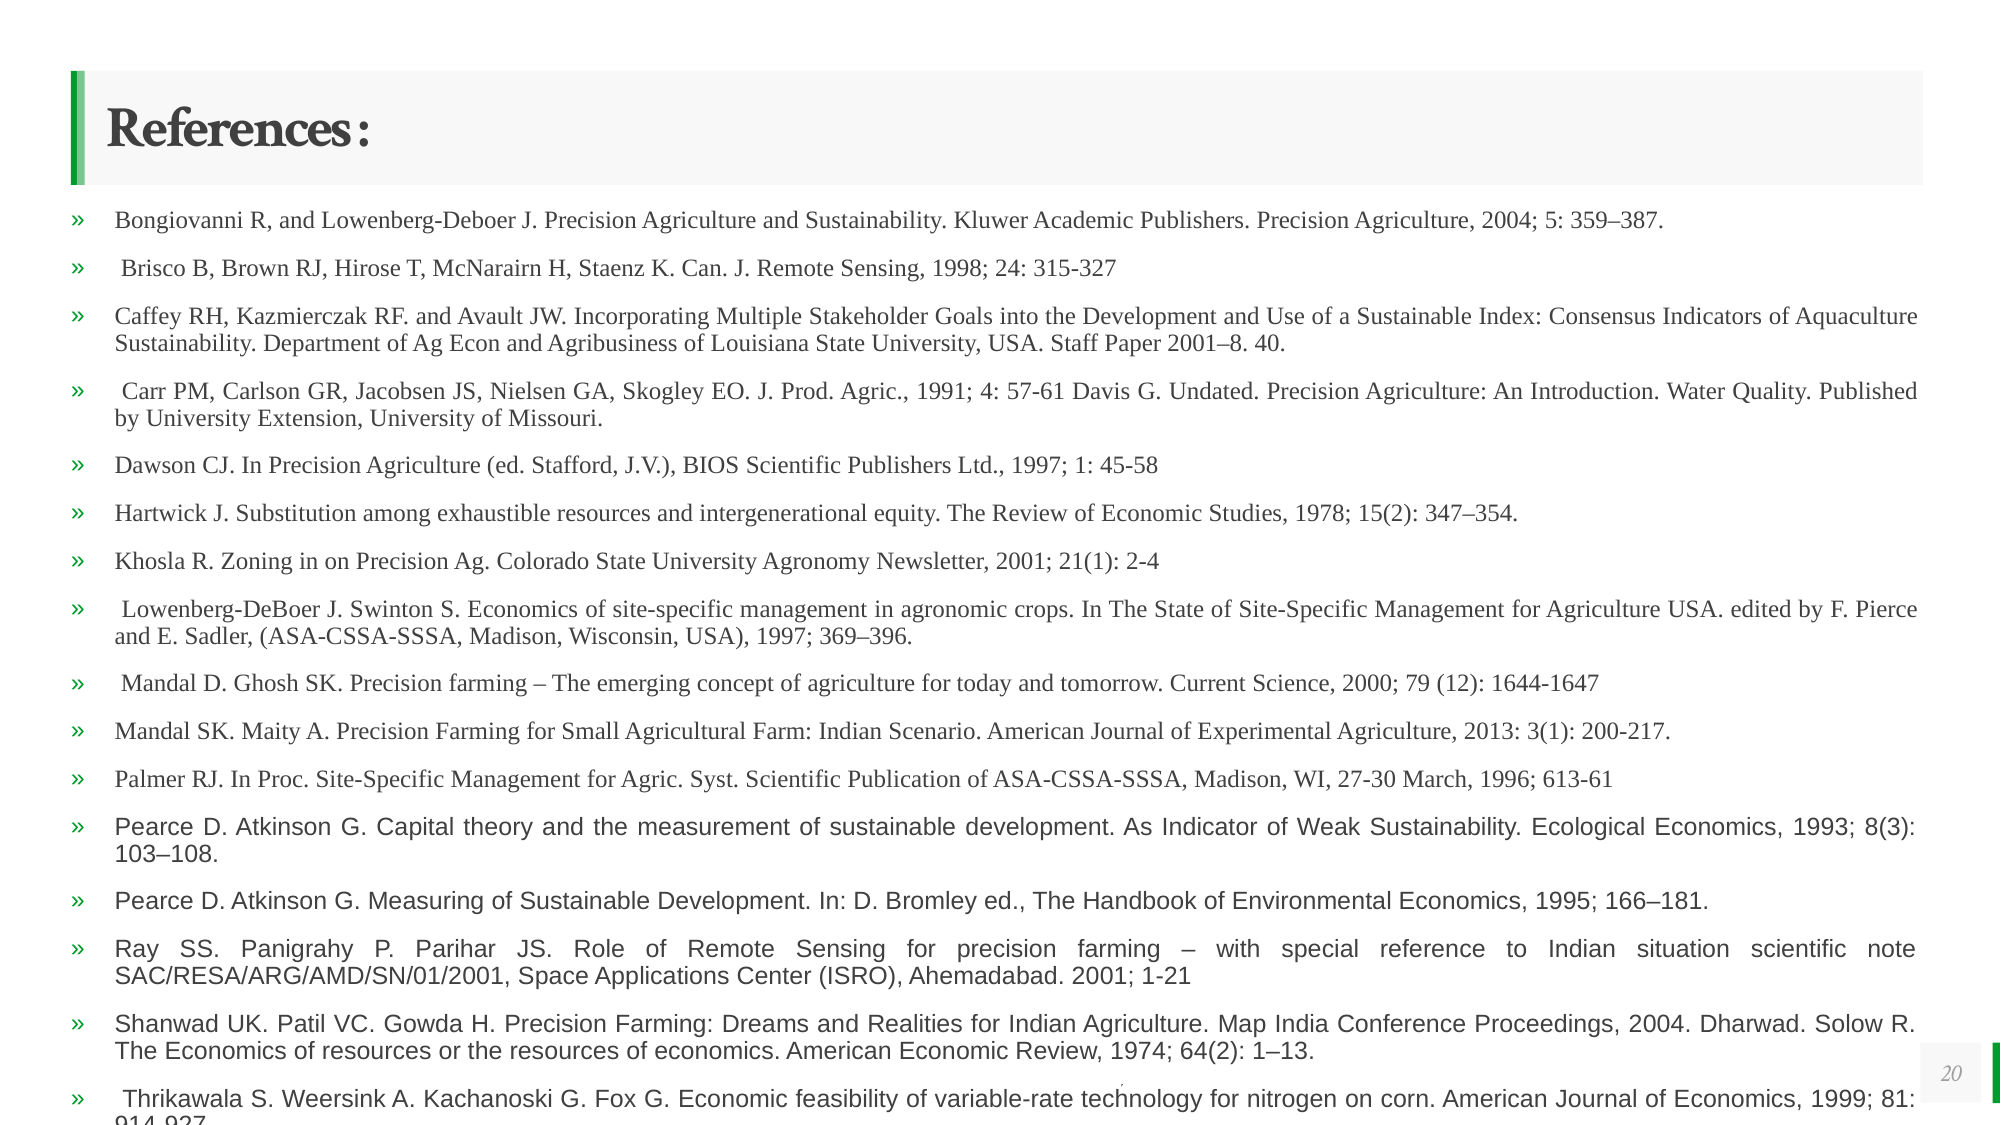

# References :
Bongiovanni R, and Lowenberg-Deboer J. Precision Agriculture and Sustainability. Kluwer Academic Publishers. Precision Agriculture, 2004; 5: 359–387.
 Brisco B, Brown RJ, Hirose T, McNarairn H, Staenz K. Can. J. Remote Sensing, 1998; 24: 315-327
Caffey RH, Kazmierczak RF. and Avault JW. Incorporating Multiple Stakeholder Goals into the Development and Use of a Sustainable Index: Consensus Indicators of Aquaculture Sustainability. Department of Ag Econ and Agribusiness of Louisiana State University, USA. Staff Paper 2001–8. 40.
 Carr PM, Carlson GR, Jacobsen JS, Nielsen GA, Skogley EO. J. Prod. Agric., 1991; 4: 57-61 Davis G. Undated. Precision Agriculture: An Introduction. Water Quality. Published by University Extension, University of Missouri.
Dawson CJ. In Precision Agriculture (ed. Stafford, J.V.), BIOS Scientific Publishers Ltd., 1997; 1: 45-58
Hartwick J. Substitution among exhaustible resources and intergenerational equity. The Review of Economic Studies, 1978; 15(2): 347–354.
Khosla R. Zoning in on Precision Ag. Colorado State University Agronomy Newsletter, 2001; 21(1): 2-4
 Lowenberg-DeBoer J. Swinton S. Economics of site-specific management in agronomic crops. In The State of Site-Specific Management for Agriculture USA. edited by F. Pierce and E. Sadler, (ASA-CSSA-SSSA, Madison, Wisconsin, USA), 1997; 369–396.
 Mandal D. Ghosh SK. Precision farming – The emerging concept of agriculture for today and tomorrow. Current Science, 2000; 79 (12): 1644-1647
Mandal SK. Maity A. Precision Farming for Small Agricultural Farm: Indian Scenario. American Journal of Experimental Agriculture, 2013: 3(1): 200-217.
Palmer RJ. In Proc. Site-Specific Management for Agric. Syst. Scientific Publication of ASA-CSSA-SSSA, Madison, WI, 27-30 March, 1996; 613-61
Pearce D. Atkinson G. Capital theory and the measurement of sustainable development. As Indicator of Weak Sustainability. Ecological Economics, 1993; 8(3): 103–108.
Pearce D. Atkinson G. Measuring of Sustainable Development. In: D. Bromley ed., The Handbook of Environmental Economics, 1995; 166–181.
Ray SS. Panigrahy P. Parihar JS. Role of Remote Sensing for precision farming – with special reference to Indian situation scientific note SAC/RESA/ARG/AMD/SN/01/2001, Space Applications Center (ISRO), Ahemadabad. 2001; 1-21
Shanwad UK. Patil VC. Gowda H. Precision Farming: Dreams and Realities for Indian Agriculture. Map India Conference Proceedings, 2004. Dharwad. Solow R. The Economics of resources or the resources of economics. American Economic Review, 1974; 64(2): 1–13.
 Thrikawala S. Weersink A. Kachanoski G. Fox G. Economic feasibility of variable-rate technology for nitrogen on corn. American Journal of Economics, 1999; 81: 914-927.

20